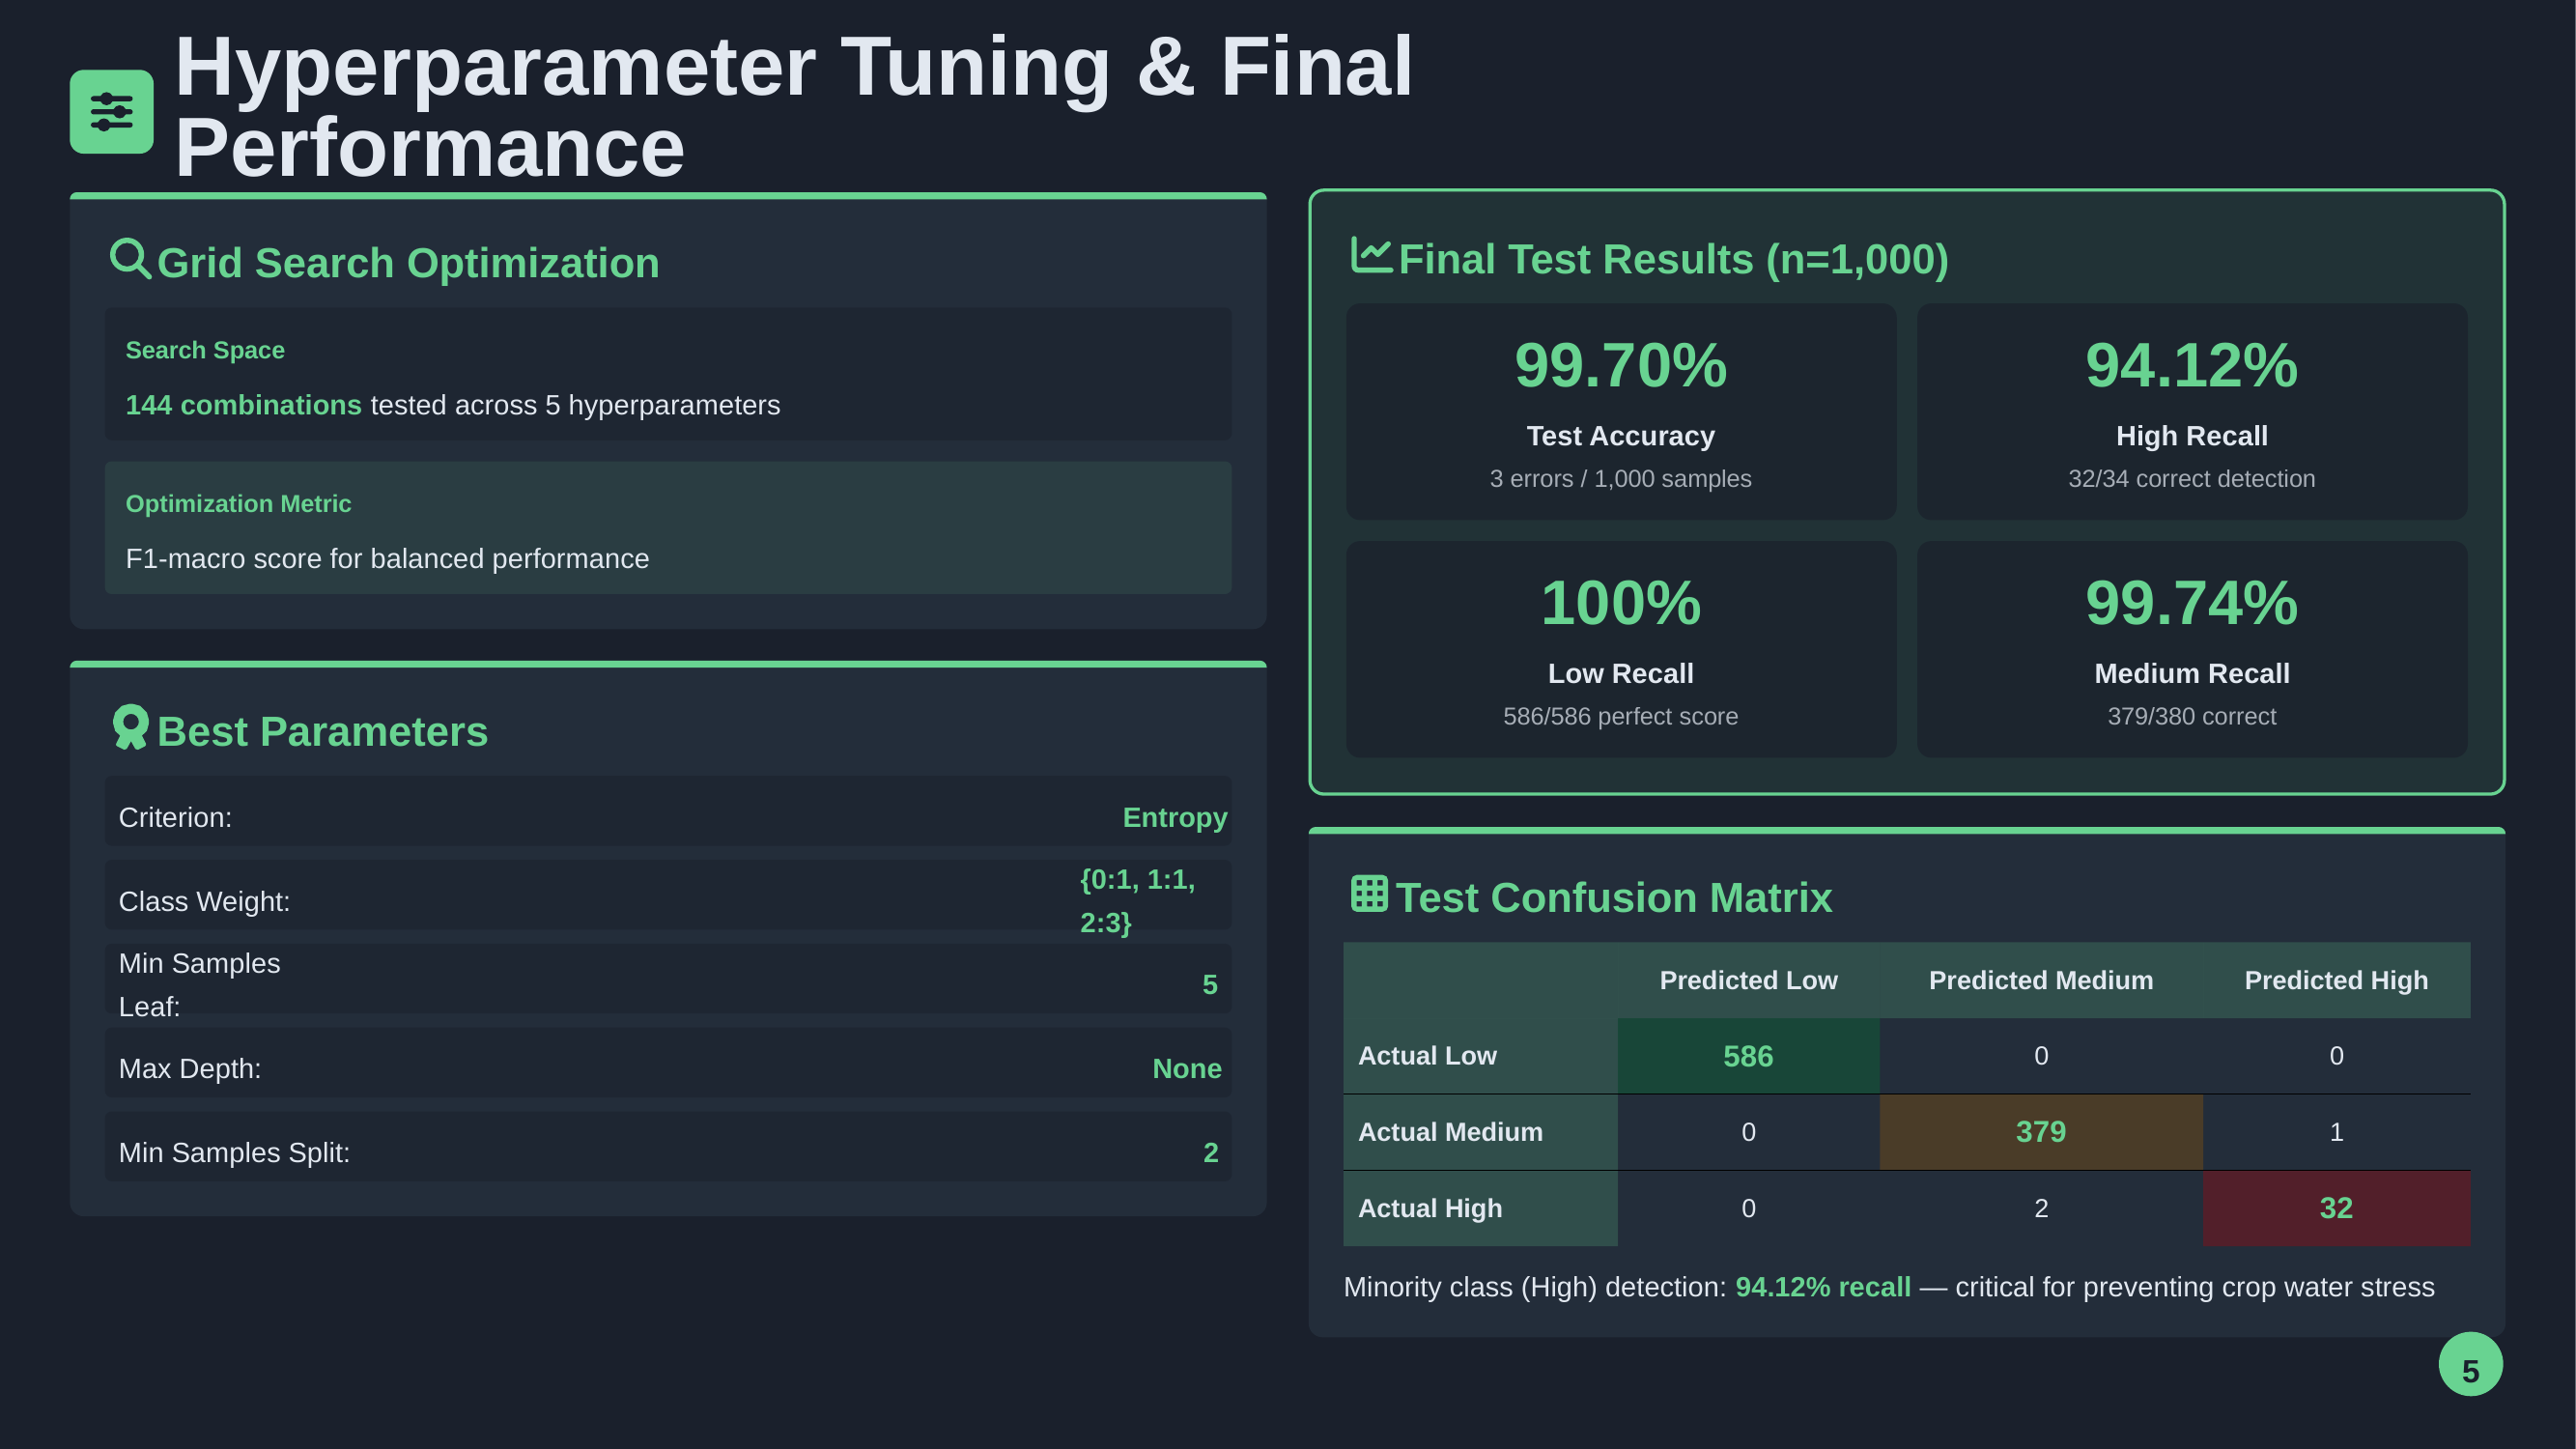

Hyperparameter Tuning & Final Performance

Final Test Results (n=1,000)
Grid Search Optimization

Search Space
99.70%
94.12%
144 combinations tested across 5 hyperparameters
Test Accuracy
High Recall
3 errors / 1,000 samples
32/34 correct detection

Optimization Metric
F1-macro score for balanced performance

100%
99.74%
Low Recall
Medium Recall

586/586 perfect score
379/380 correct
Best Parameters

Criterion:
Entropy

Test Confusion Matrix

Class Weight:
{0:1, 1:1, 2:3}
|  | Predicted Low | Predicted Medium | Predicted High |
| --- | --- | --- | --- |
| Actual Low | 586 | 0 | 0 |
| Actual Medium | 0 | 379 | 1 |
| Actual High | 0 | 2 | 32 |

Min Samples Leaf:
5

Max Depth:
None

Min Samples Split:
2
Minority class (High) detection: 94.12% recall — critical for preventing crop water stress
5